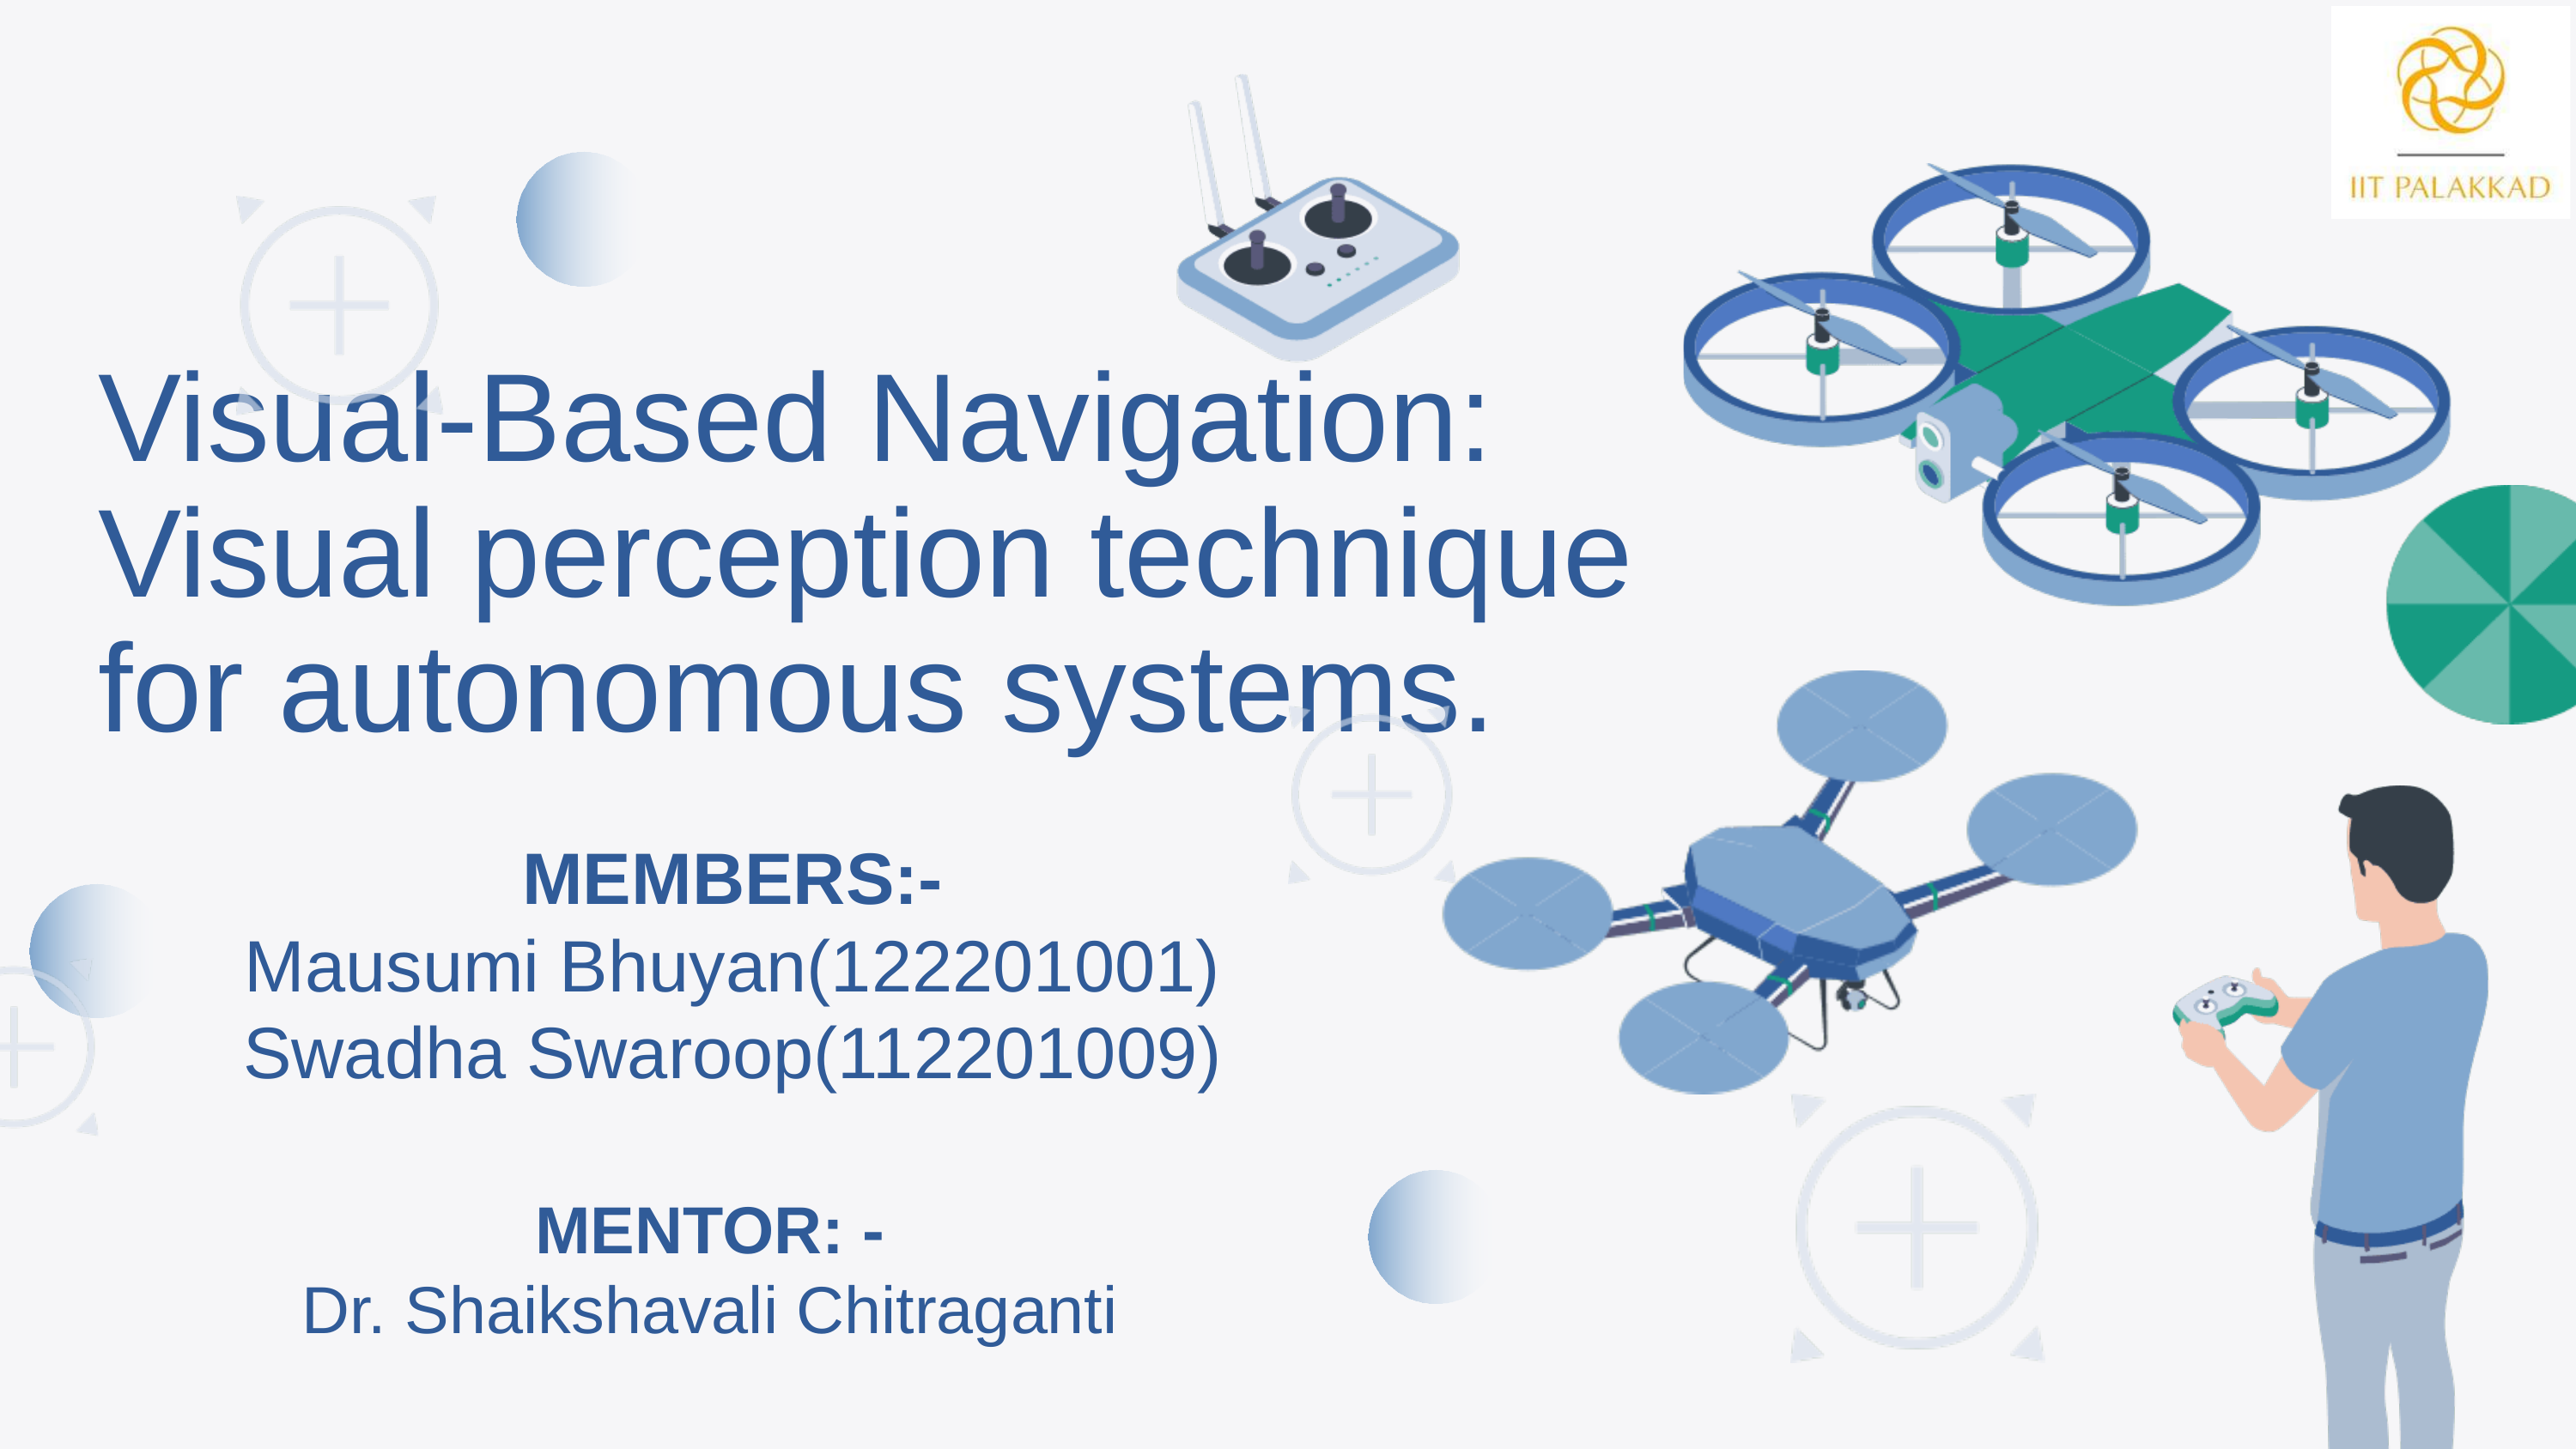

Visual-Based Navigation:
Visual perception technique for autonomous systems.

MEMBERS:-
Mausumi Bhuyan(122201001)
Swadha Swaroop(112201009)

MENTOR: -
Dr. Shaikshavali Chitraganti